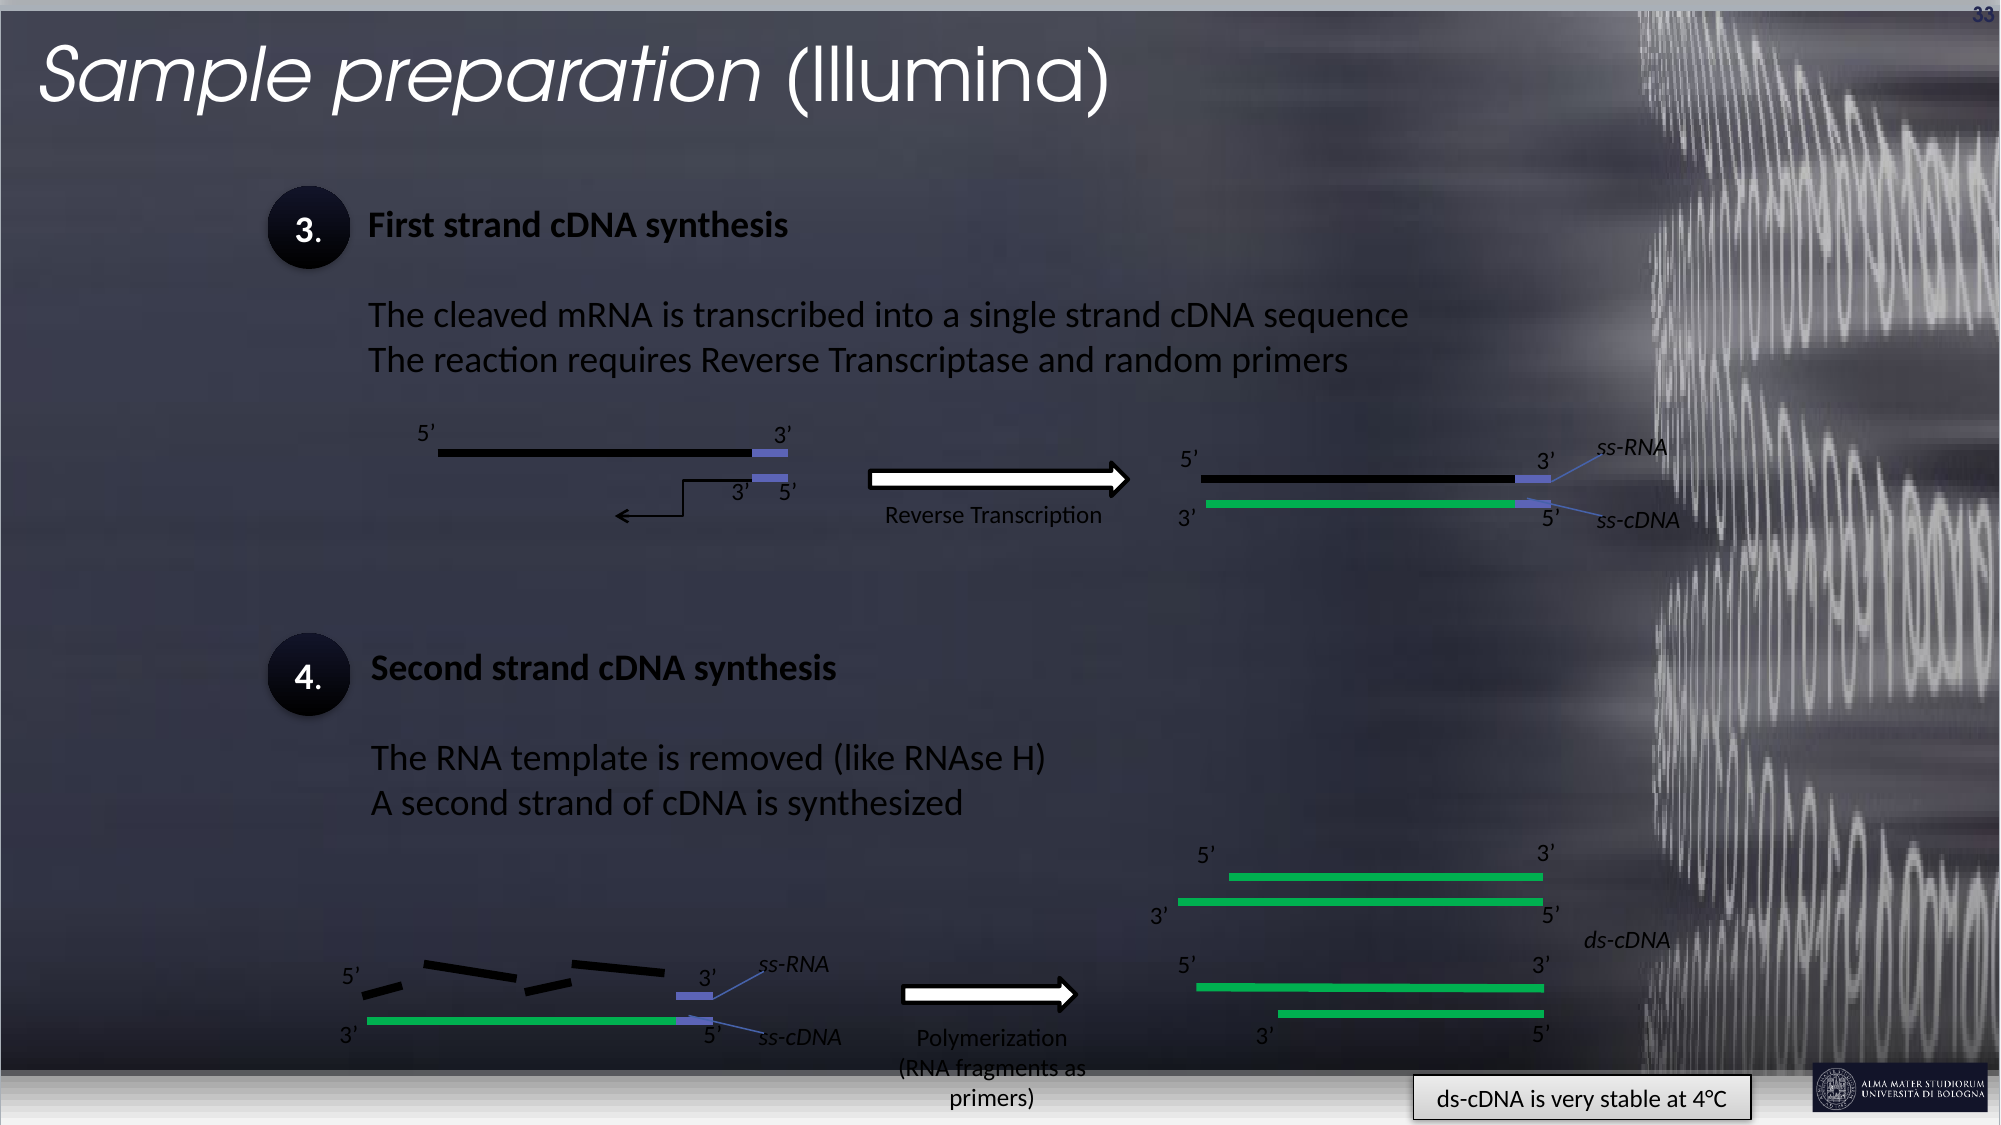

# Sample preparation (Illumina)
3.
First strand cDNA synthesis

The cleaved mRNA is transcribed into a single strand cDNA sequence
The reaction requires Reverse Transcriptase and random primers
5’
3’
ss-RNA
5’
3’

3’
5’
Reverse Transcription
3’
5’
ss-cDNA
4.
Second strand cDNA synthesis

The RNA template is removed (like RNAse H)
A second strand of cDNA is synthesized
3’
5’
5’
3’
ds-cDNA
ss-RNA
3’
5’
5’
3’

5’
3’
5’
3’
ss-cDNA
Polymerization
(RNA fragments as primers)
ds-cDNA is very stable at 4°C